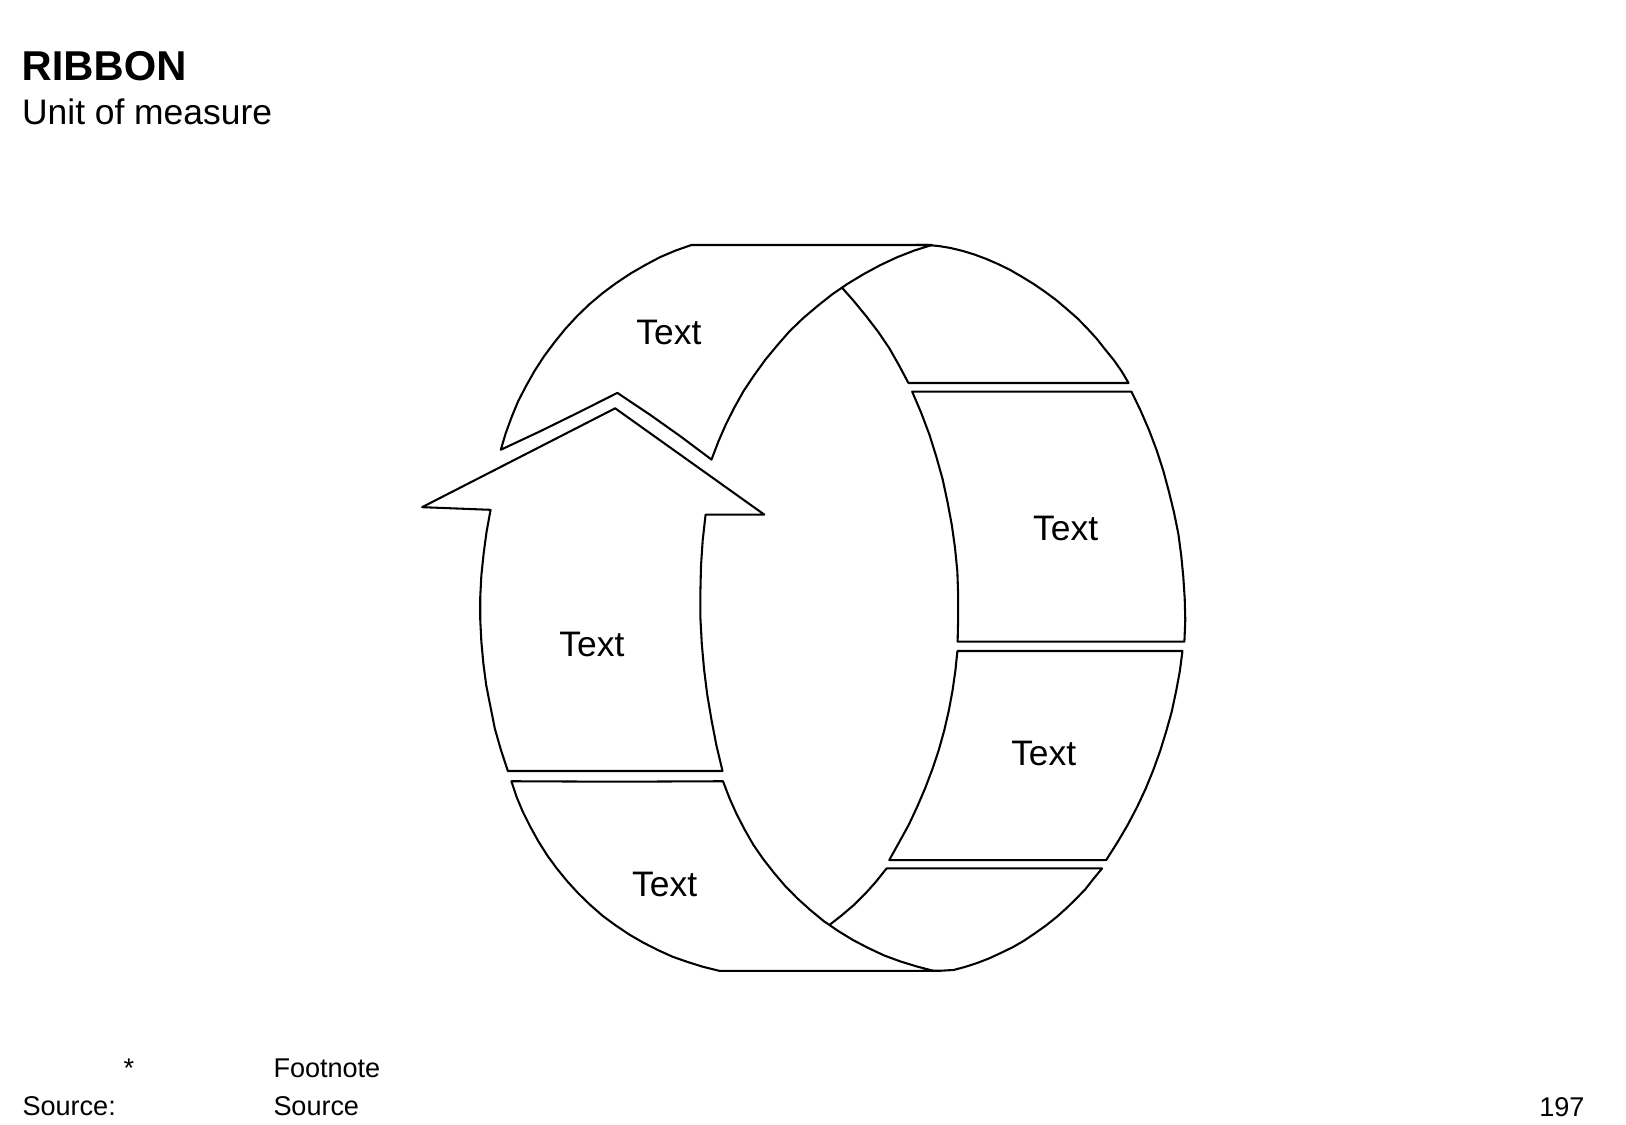

# RIBBON
Unit of measure

Text

Text
Text

Text

Text

	*	Footnote
Source:		Source
197